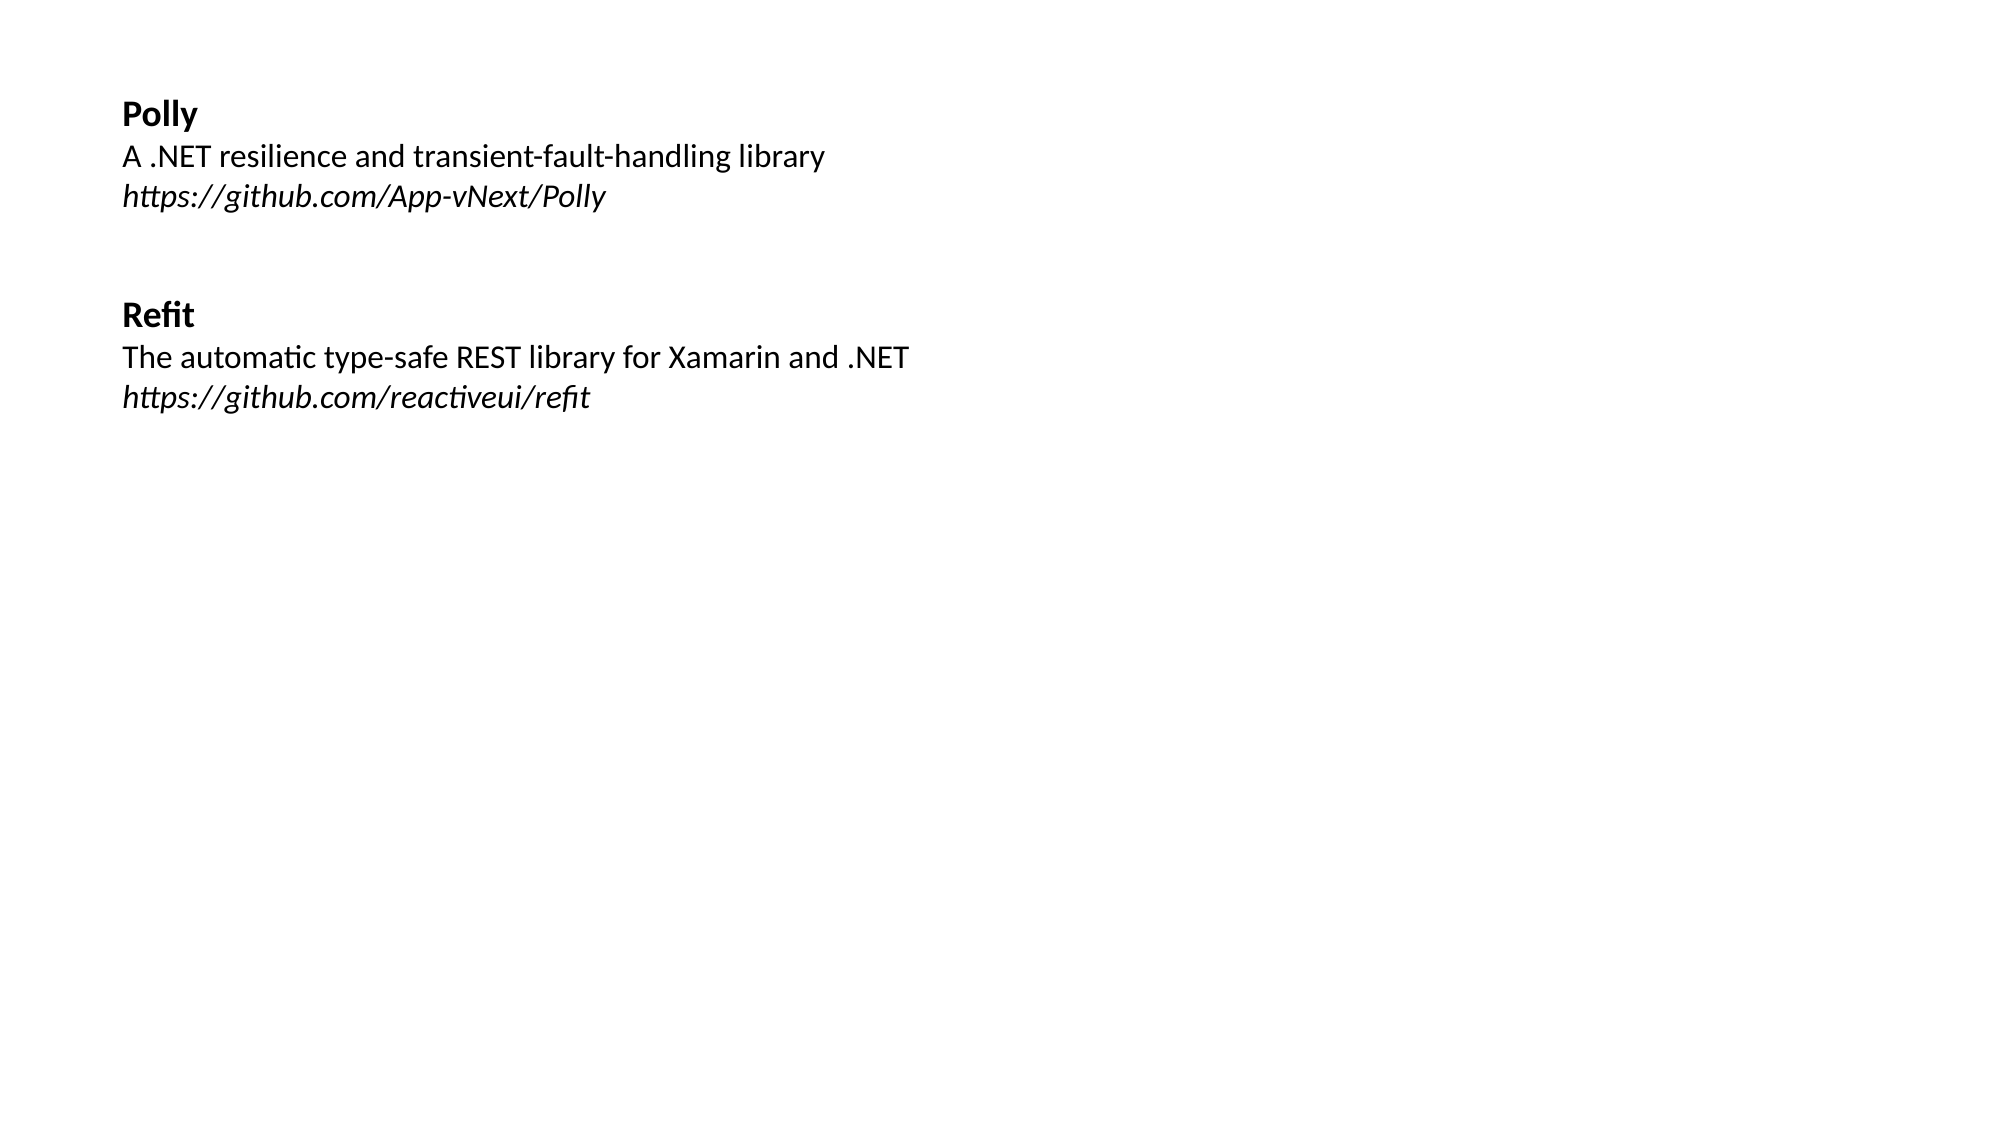

Polly
A .NET resilience and transient-fault-handling library
https://github.com/App-vNext/Polly
Refit
The automatic type-safe REST library for Xamarin and .NET
https://github.com/reactiveui/refit